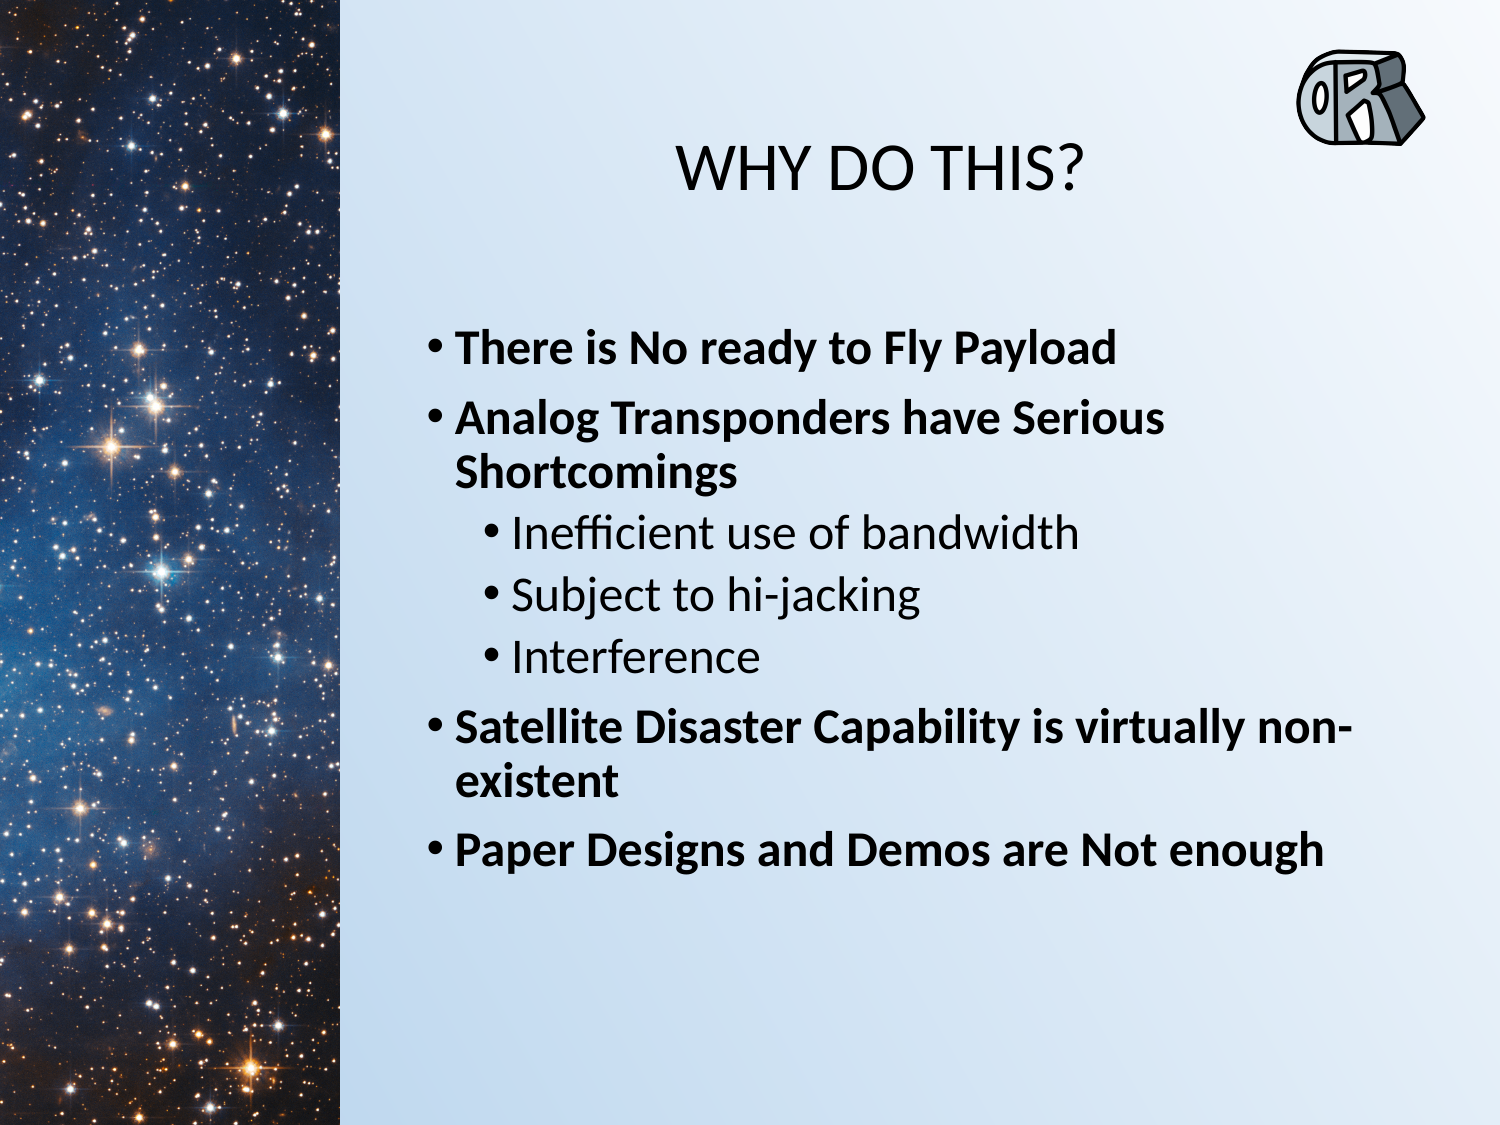

# WHY DO THIS?
There is No ready to Fly Payload
Analog Transponders have Serious Shortcomings
Inefficient use of bandwidth
Subject to hi-jacking
Interference
Satellite Disaster Capability is virtually non-existent
Paper Designs and Demos are Not enough